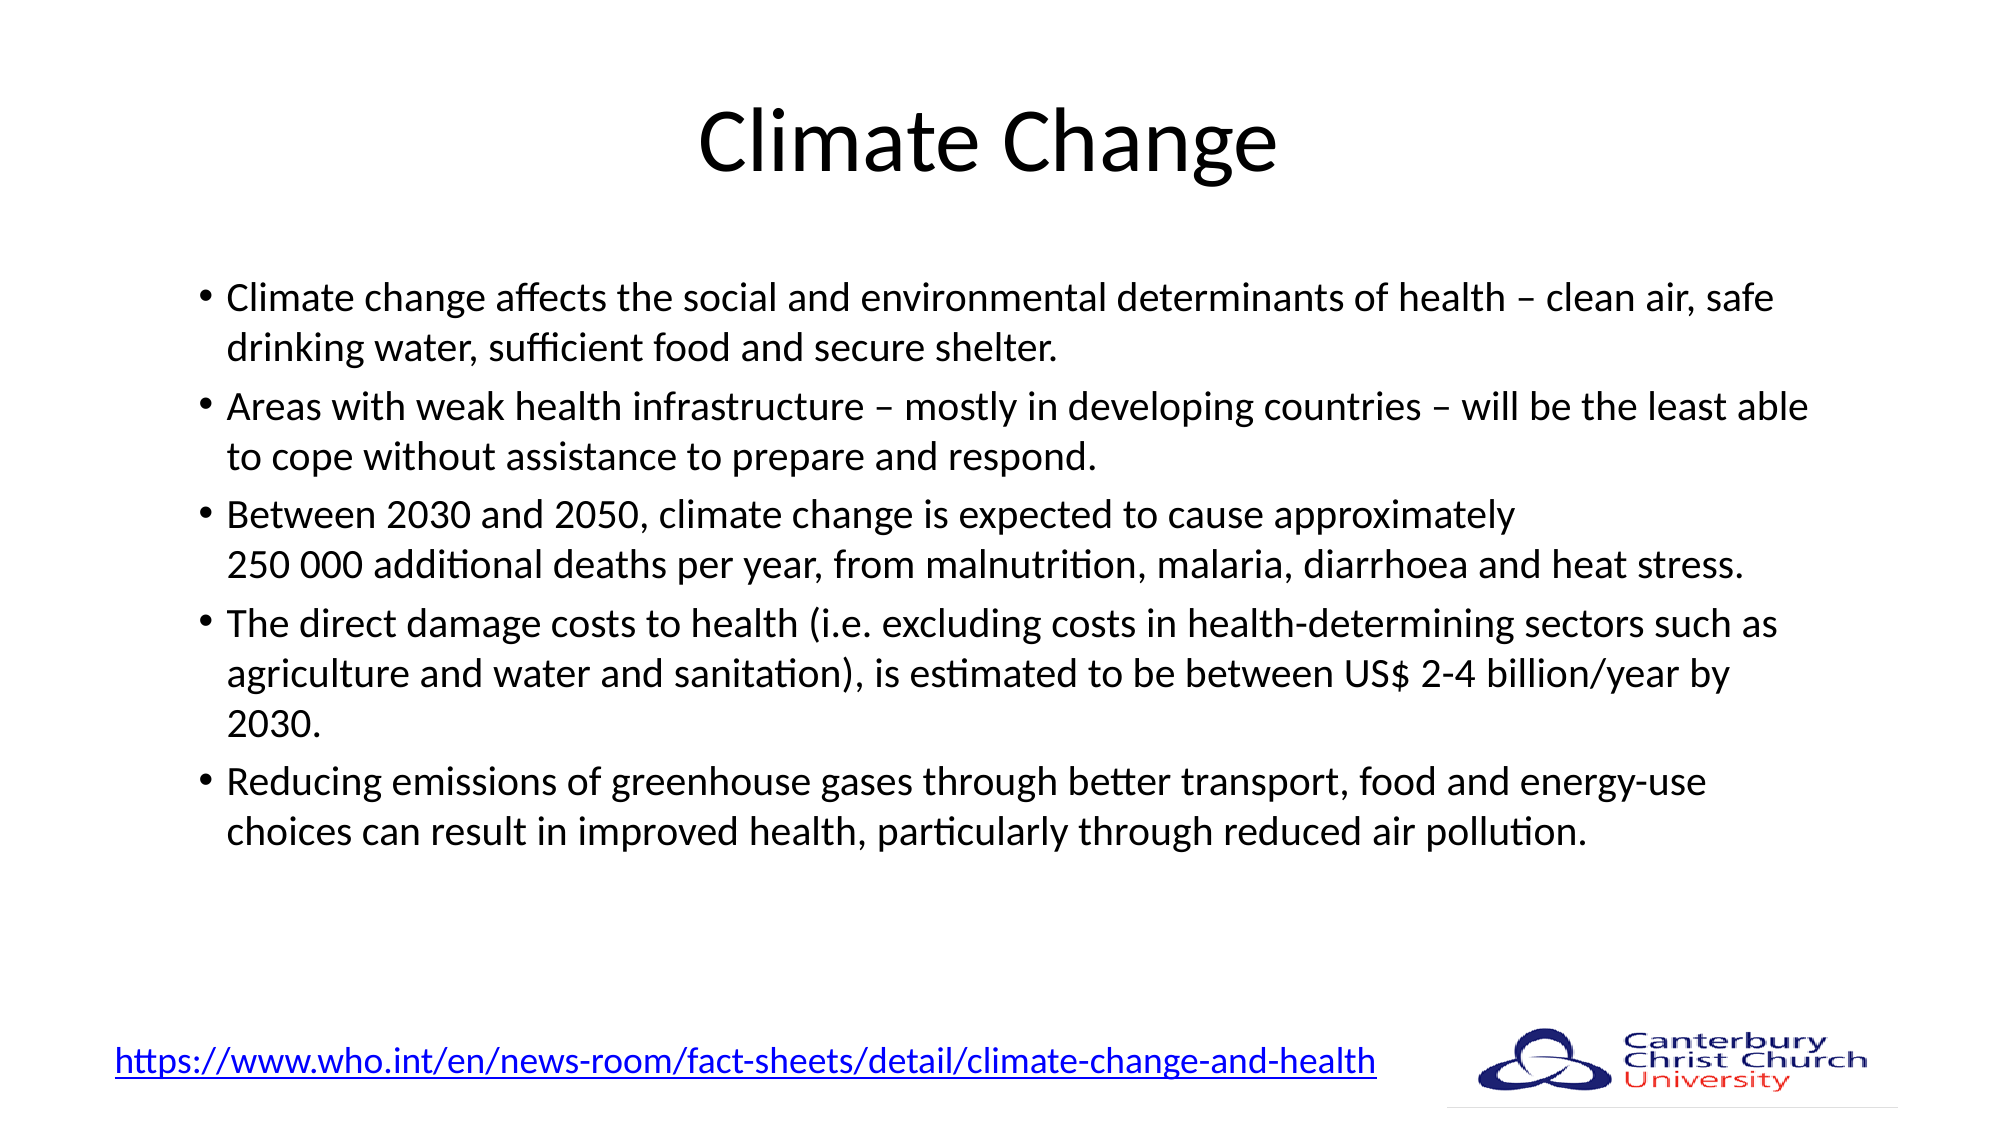

# Climate Change
Climate change affects the social and environmental determinants of health – clean air, safe drinking water, sufficient food and secure shelter.
Areas with weak health infrastructure – mostly in developing countries – will be the least able to cope without assistance to prepare and respond.
Between 2030 and 2050, climate change is expected to cause approximately 250 000 additional deaths per year, from malnutrition, malaria, diarrhoea and heat stress.
The direct damage costs to health (i.e. excluding costs in health-determining sectors such as agriculture and water and sanitation), is estimated to be between US$ 2-4 billion/year by 2030.
Reducing emissions of greenhouse gases through better transport, food and energy-use choices can result in improved health, particularly through reduced air pollution.

https://www.who.int/en/news-room/fact-sheets/detail/climate-change-and-health